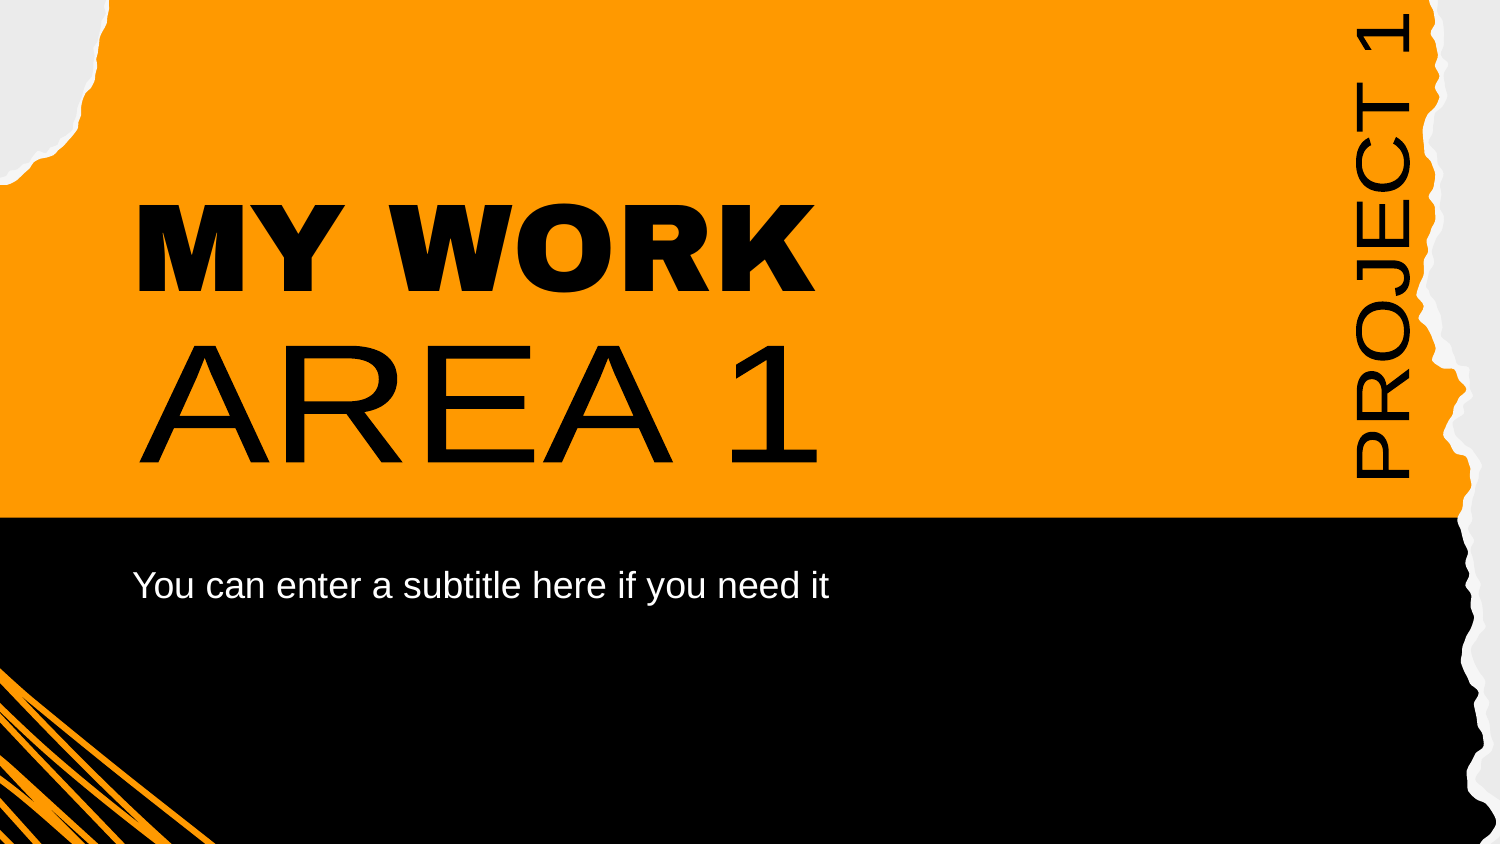

# MY WORK
AREA 1
AREA 1  PROJECT 1
You can enter a subtitle here if you need it